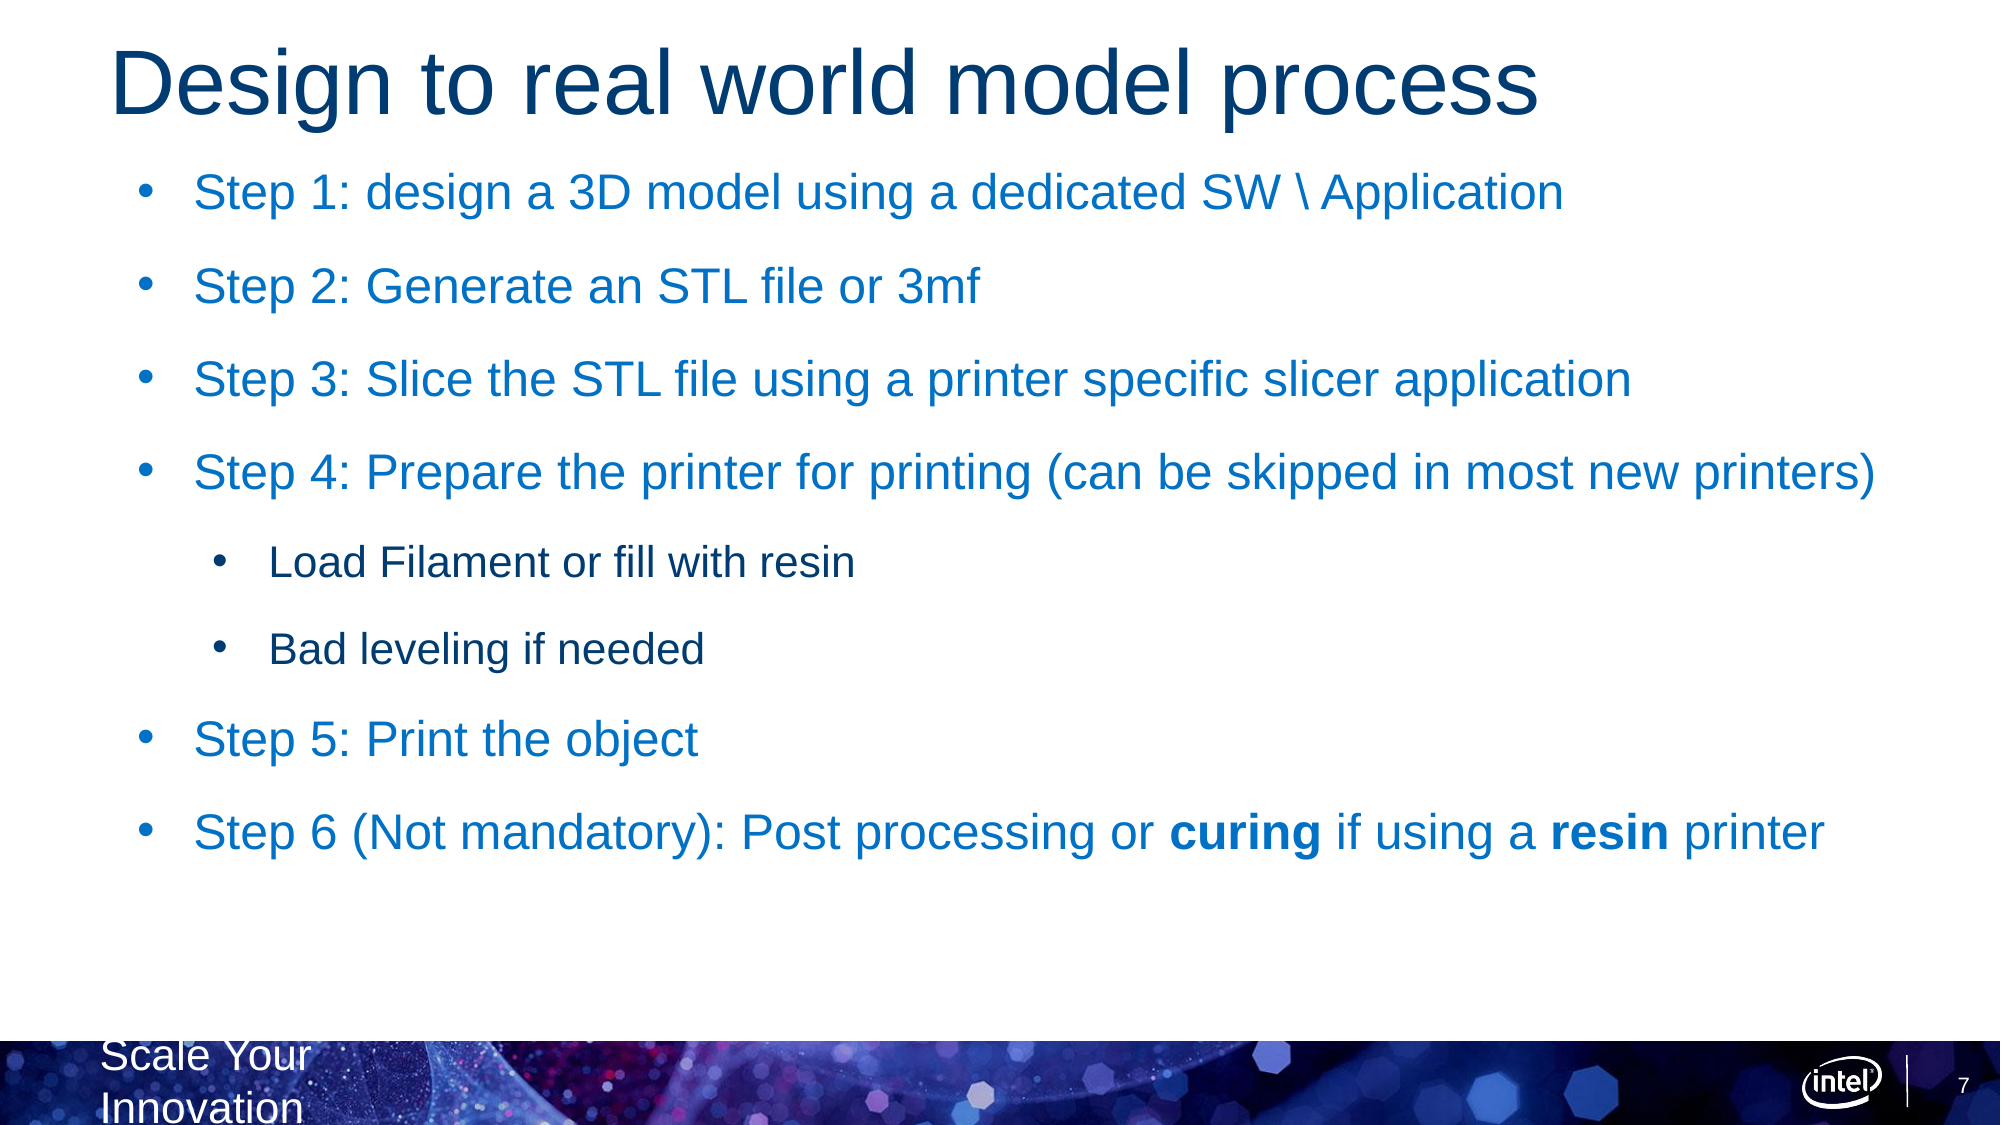

# Design to real world model process
Step 1: design a 3D model using a dedicated SW \ Application
Step 2: Generate an STL file or 3mf
Step 3: Slice the STL file using a printer specific slicer application
Step 4: Prepare the printer for printing (can be skipped in most new printers)
Load Filament or fill with resin
Bad leveling if needed
Step 5: Print the object
Step 6 (Not mandatory): Post processing or curing if using a resin printer
7